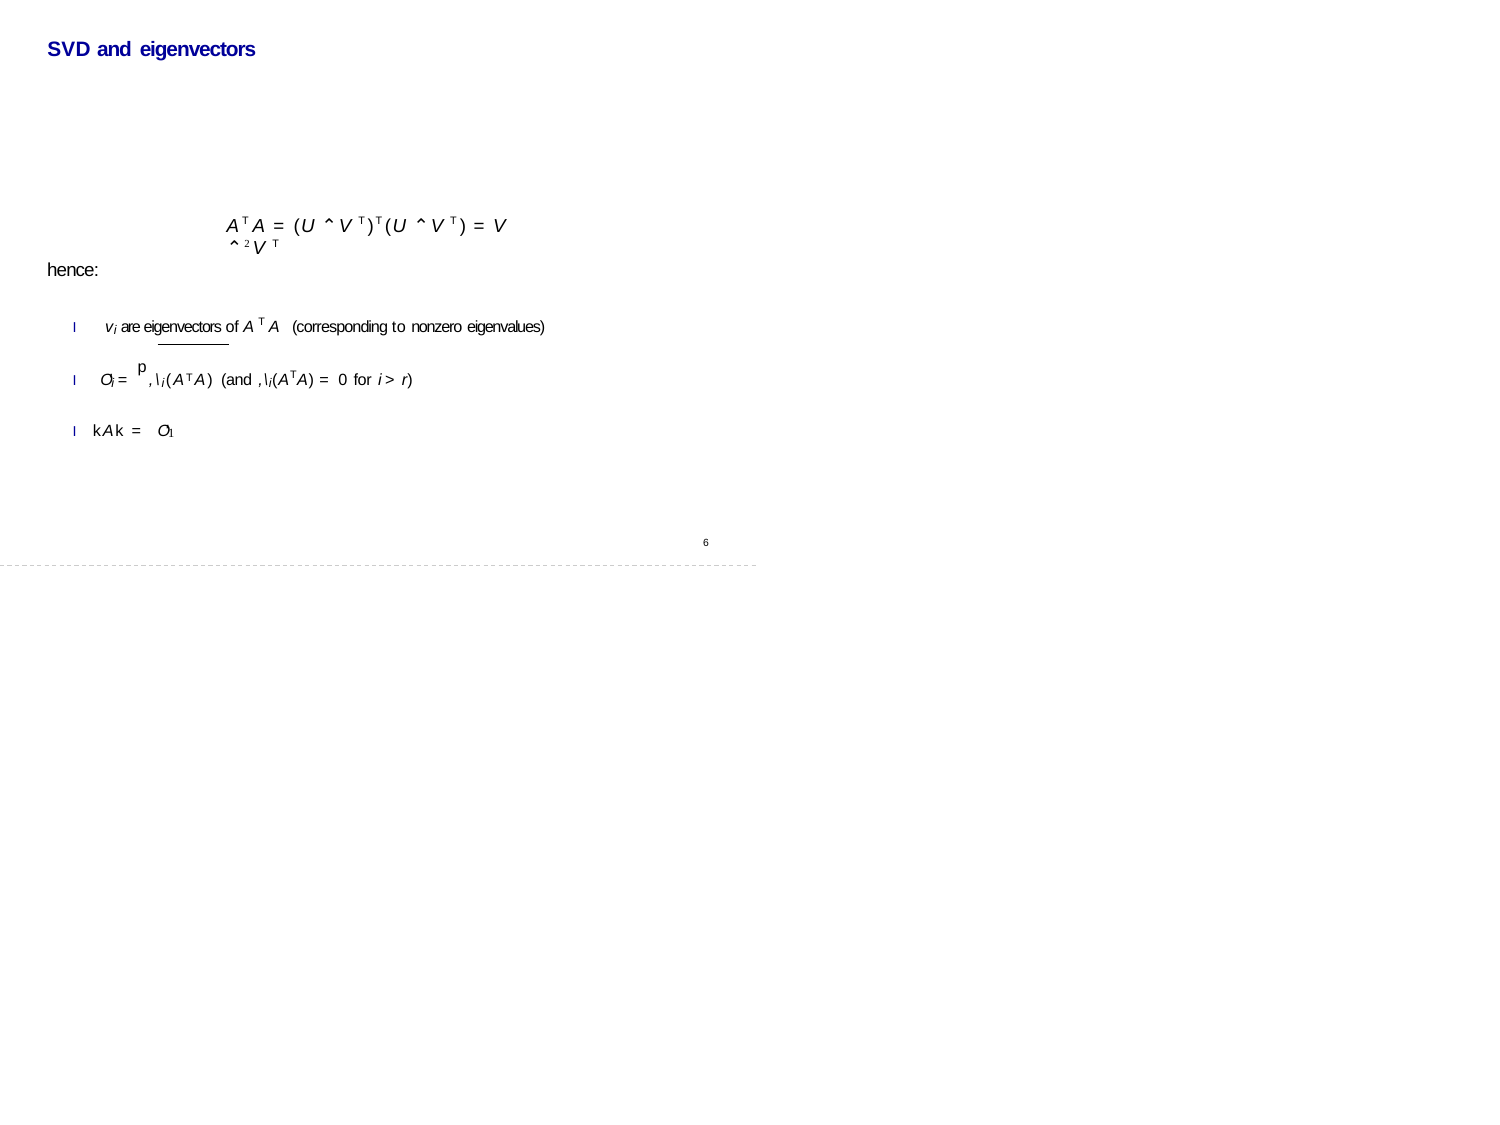

# SVD and eigenvectors
ATA = (U ⌃V T)T(U ⌃V T) = V ⌃2V T
hence:

I vi are eigenvectors of ATA (corresponding to nonzero eigenvalues)
I O'i = p,\i(ATA) (and ,\i(ATA) = 0 for i> r)
I kAk = O'1

6